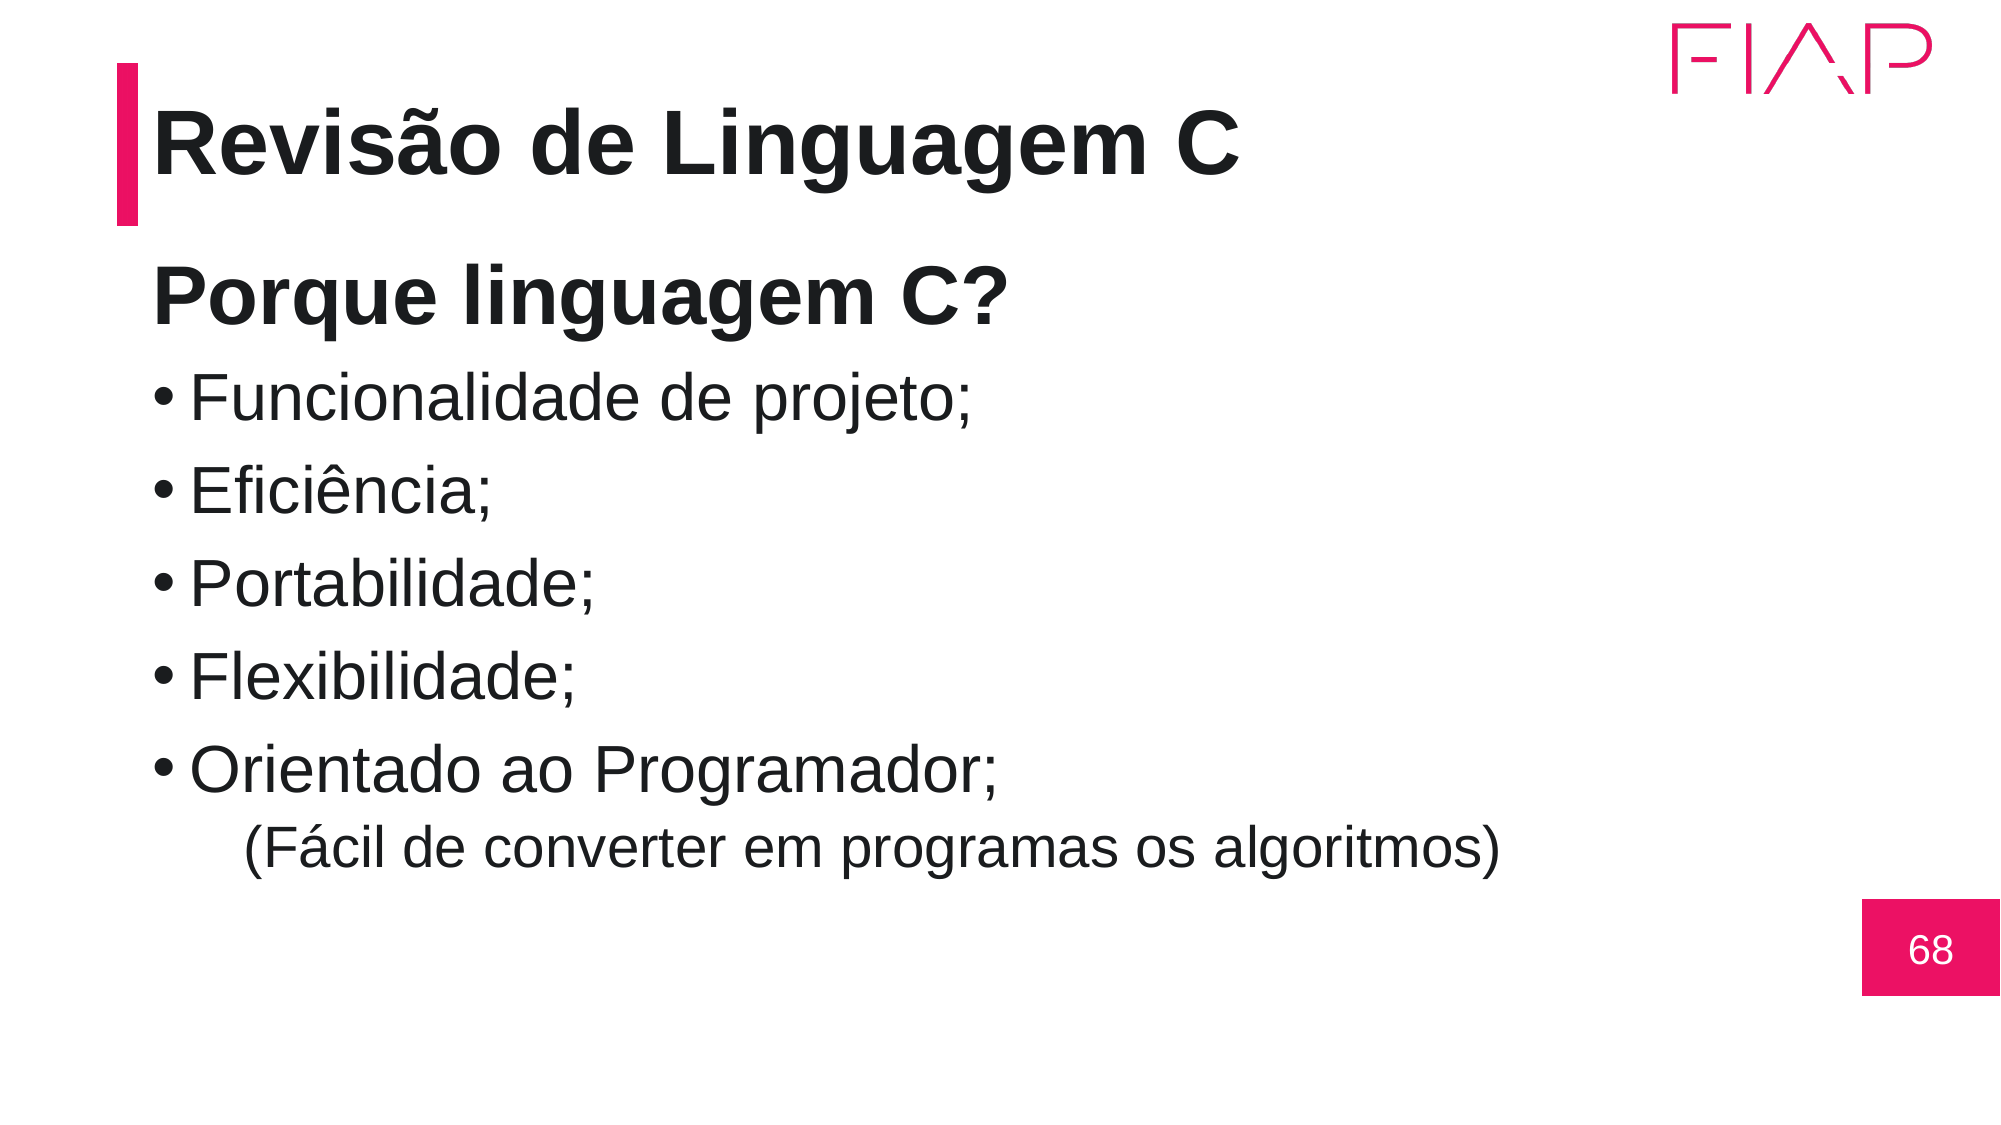

# Revisão de Linguagem C
Porque linguagem C?
Funcionalidade de projeto;
Eficiência;
Portabilidade;
Flexibilidade;
Orientado ao Programador;
 (Fácil de converter em programas os algoritmos)

68